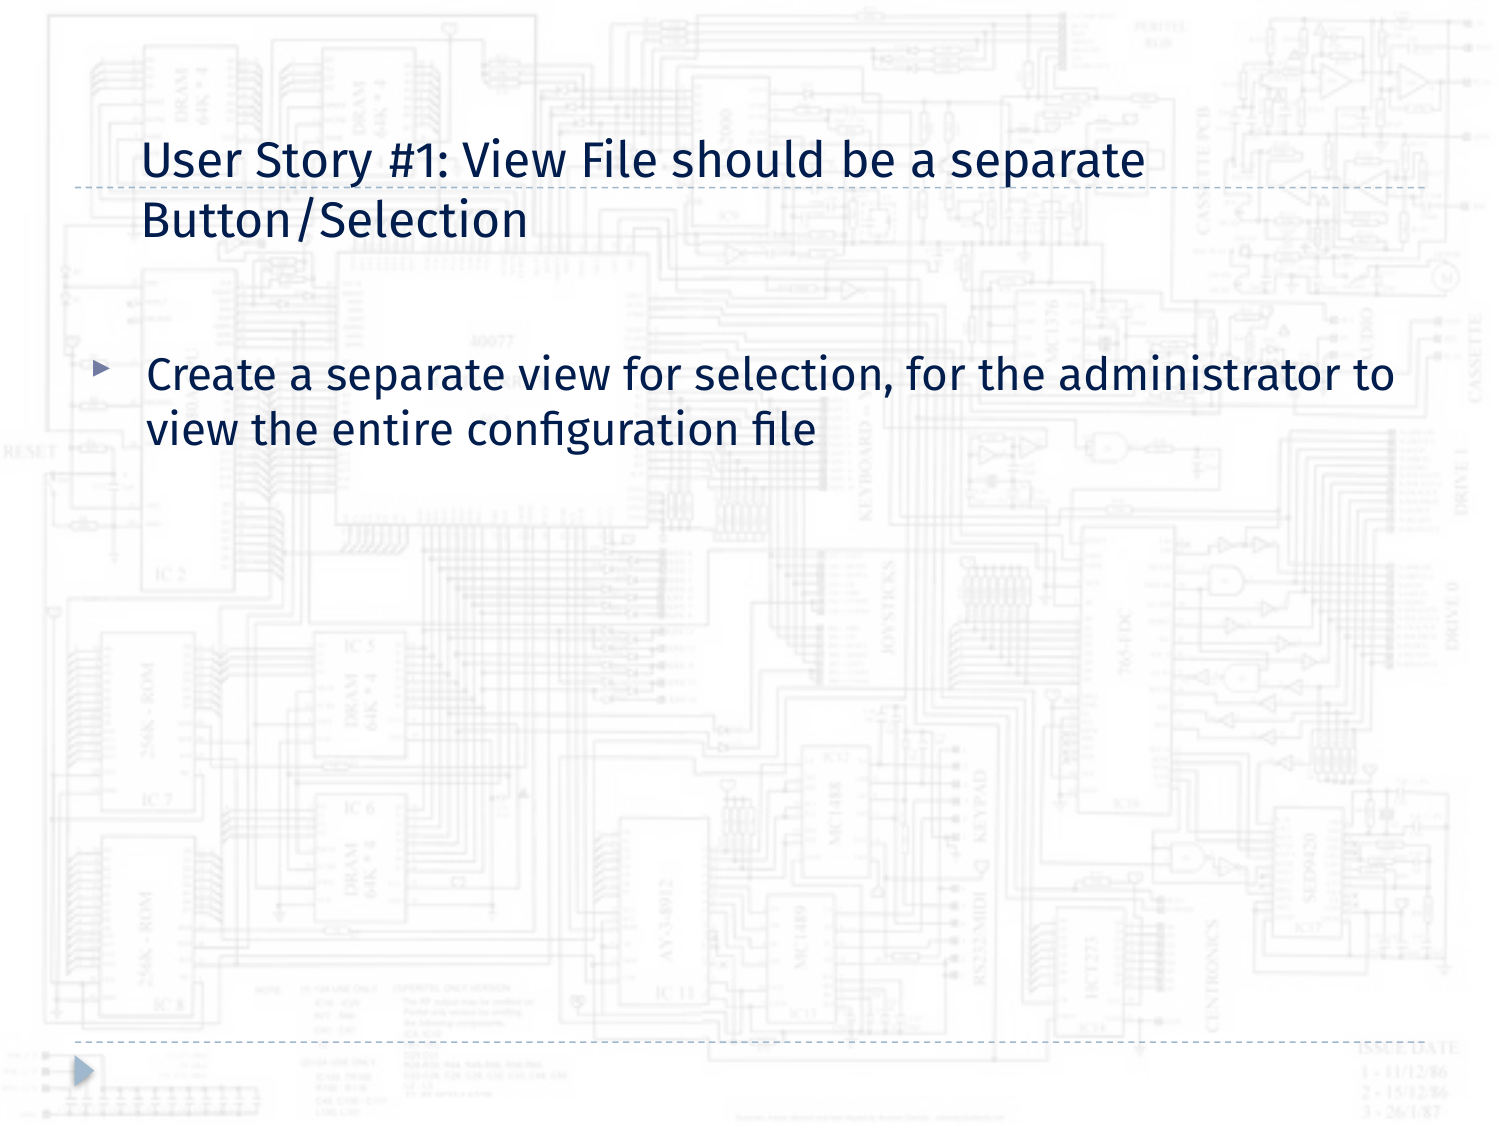

# User Story #1: View File should be a separate Button/Selection
Create a separate view for selection, for the administrator to view the entire configuration file